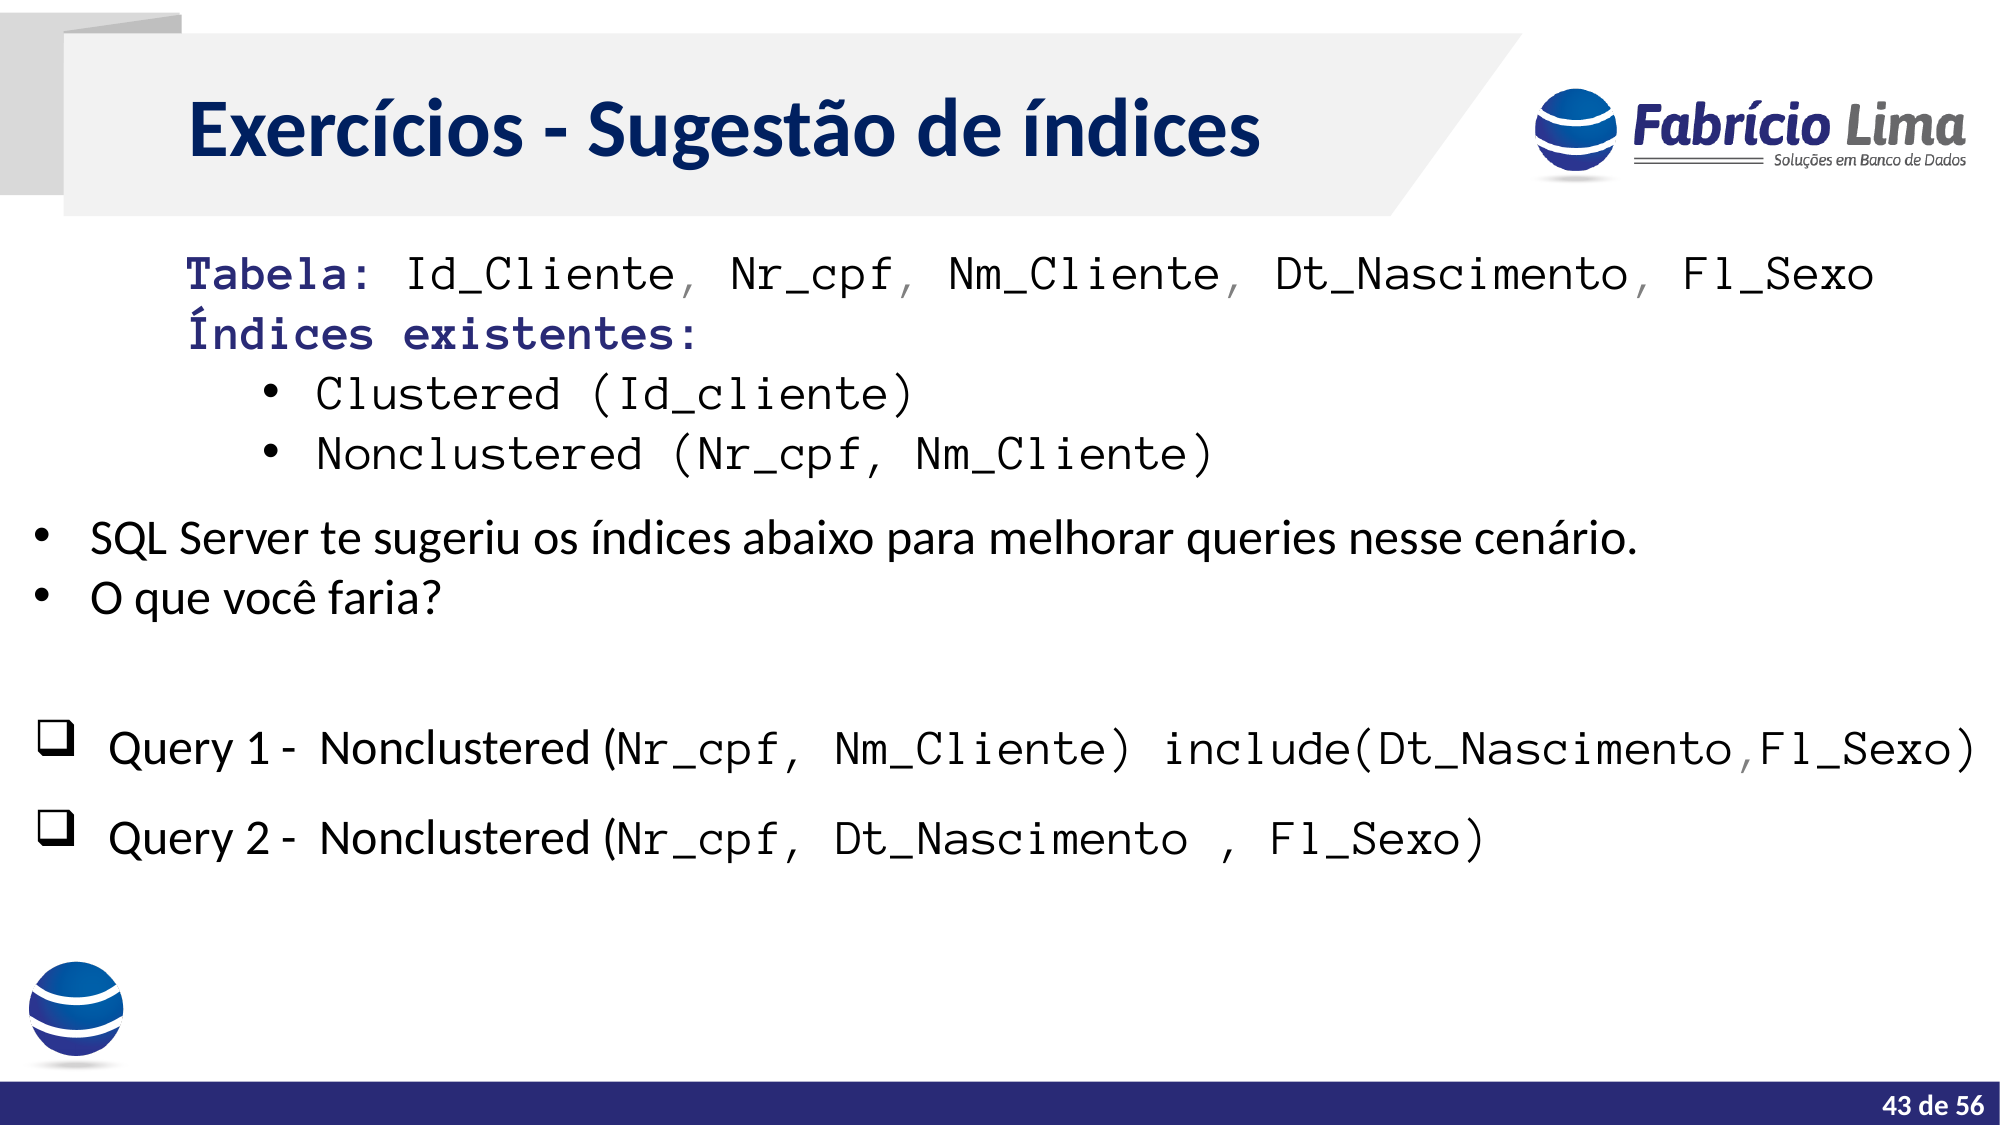

Exercícios - Sugestão de índices
Tabela: Id_Cliente, Nr_cpf, Nm_Cliente, Dt_Nascimento, Fl_Sexo
Índices existentes:
Clustered (Id_cliente)
Nonclustered (Nr_cpf, Nm_Cliente)

SQL Server te sugeriu os índices abaixo para melhorar queries nesse cenário.
O que você faria?

Query 1 -  Nonclustered (Nr_cpf, Nm_Cliente) include(Dt_Nascimento,Fl_Sexo)
Query 2 -  Nonclustered (Nr_cpf, Dt_Nascimento , Fl_Sexo)

43 de 56